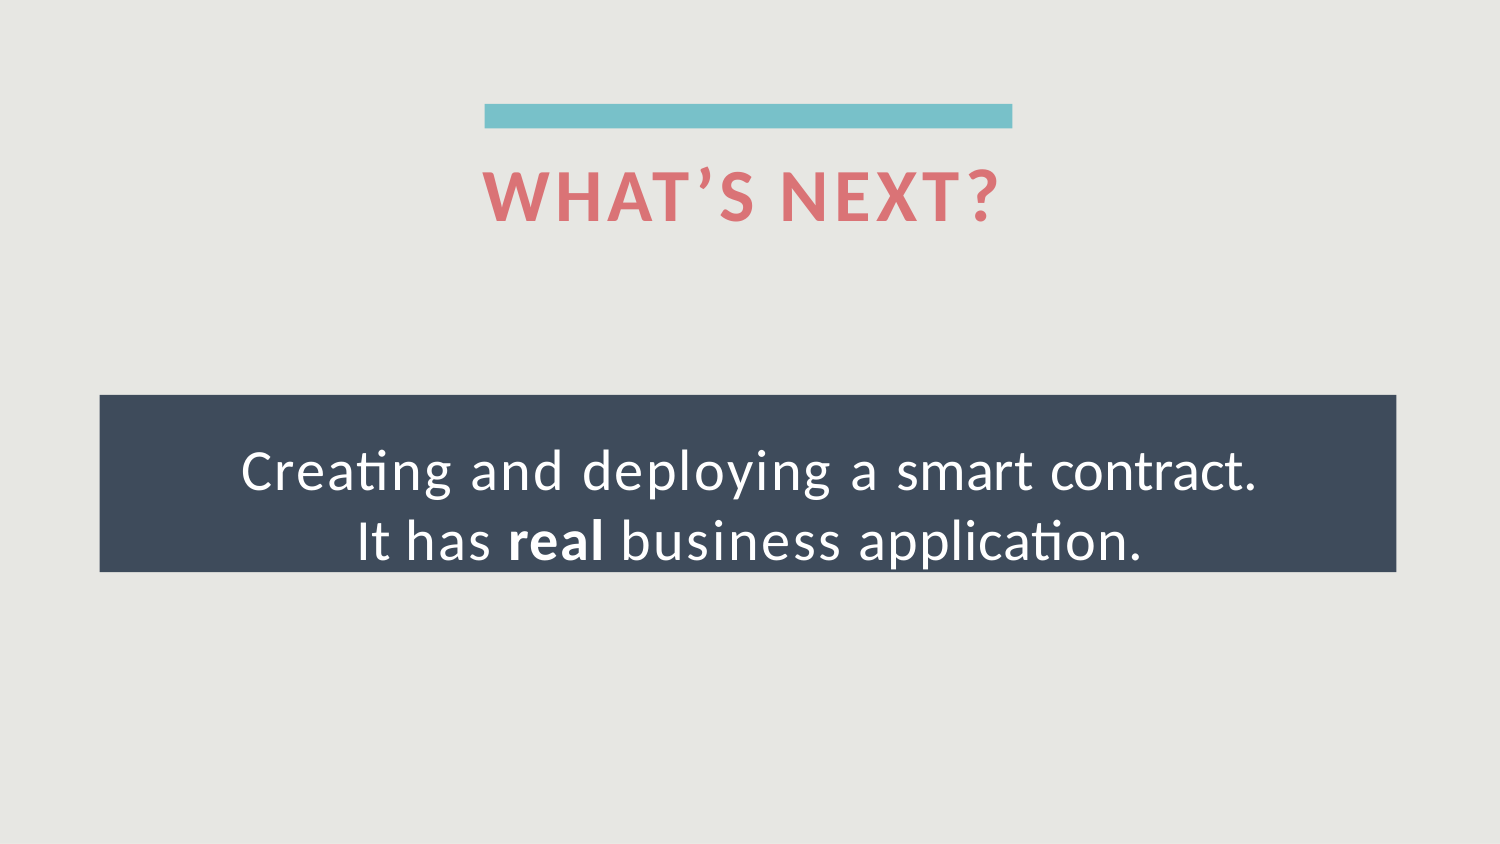

# WHAT’S NEXT?
Creating and deploying a smart contract.
It has real business application.